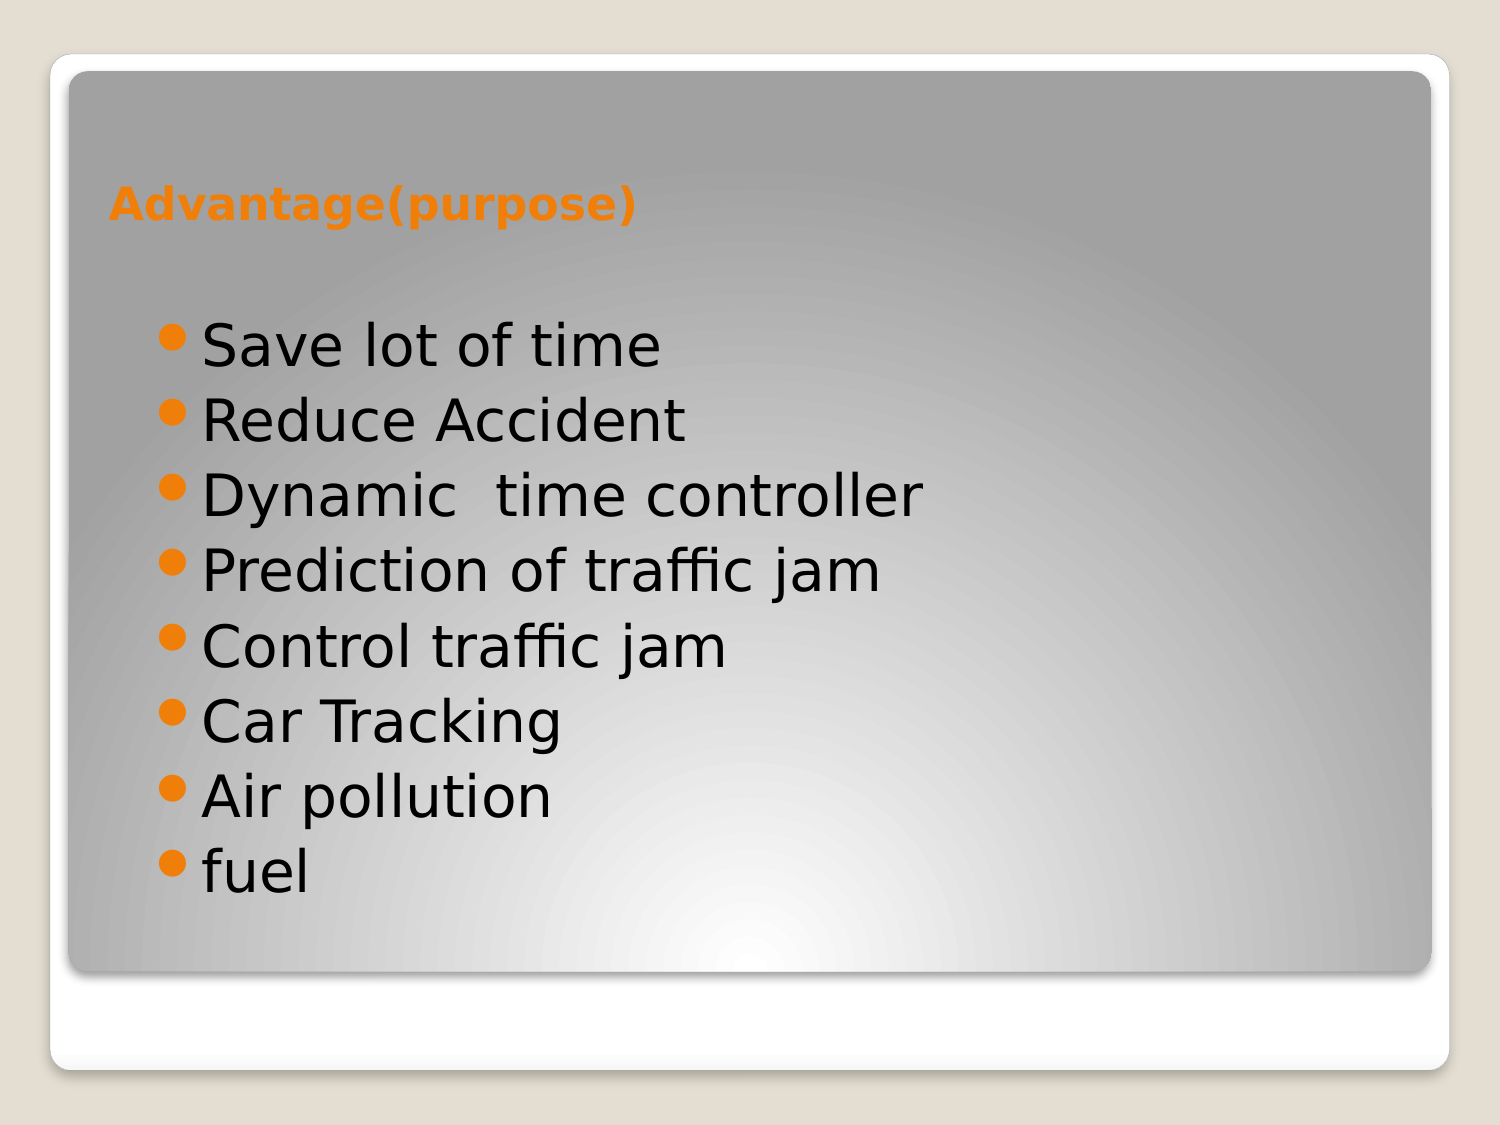

# Advantage(purpose)
Save lot of time
Reduce Accident
Dynamic  time controller
Prediction of traffic jam
Control traffic jam
Car Tracking
Air pollution
fuel